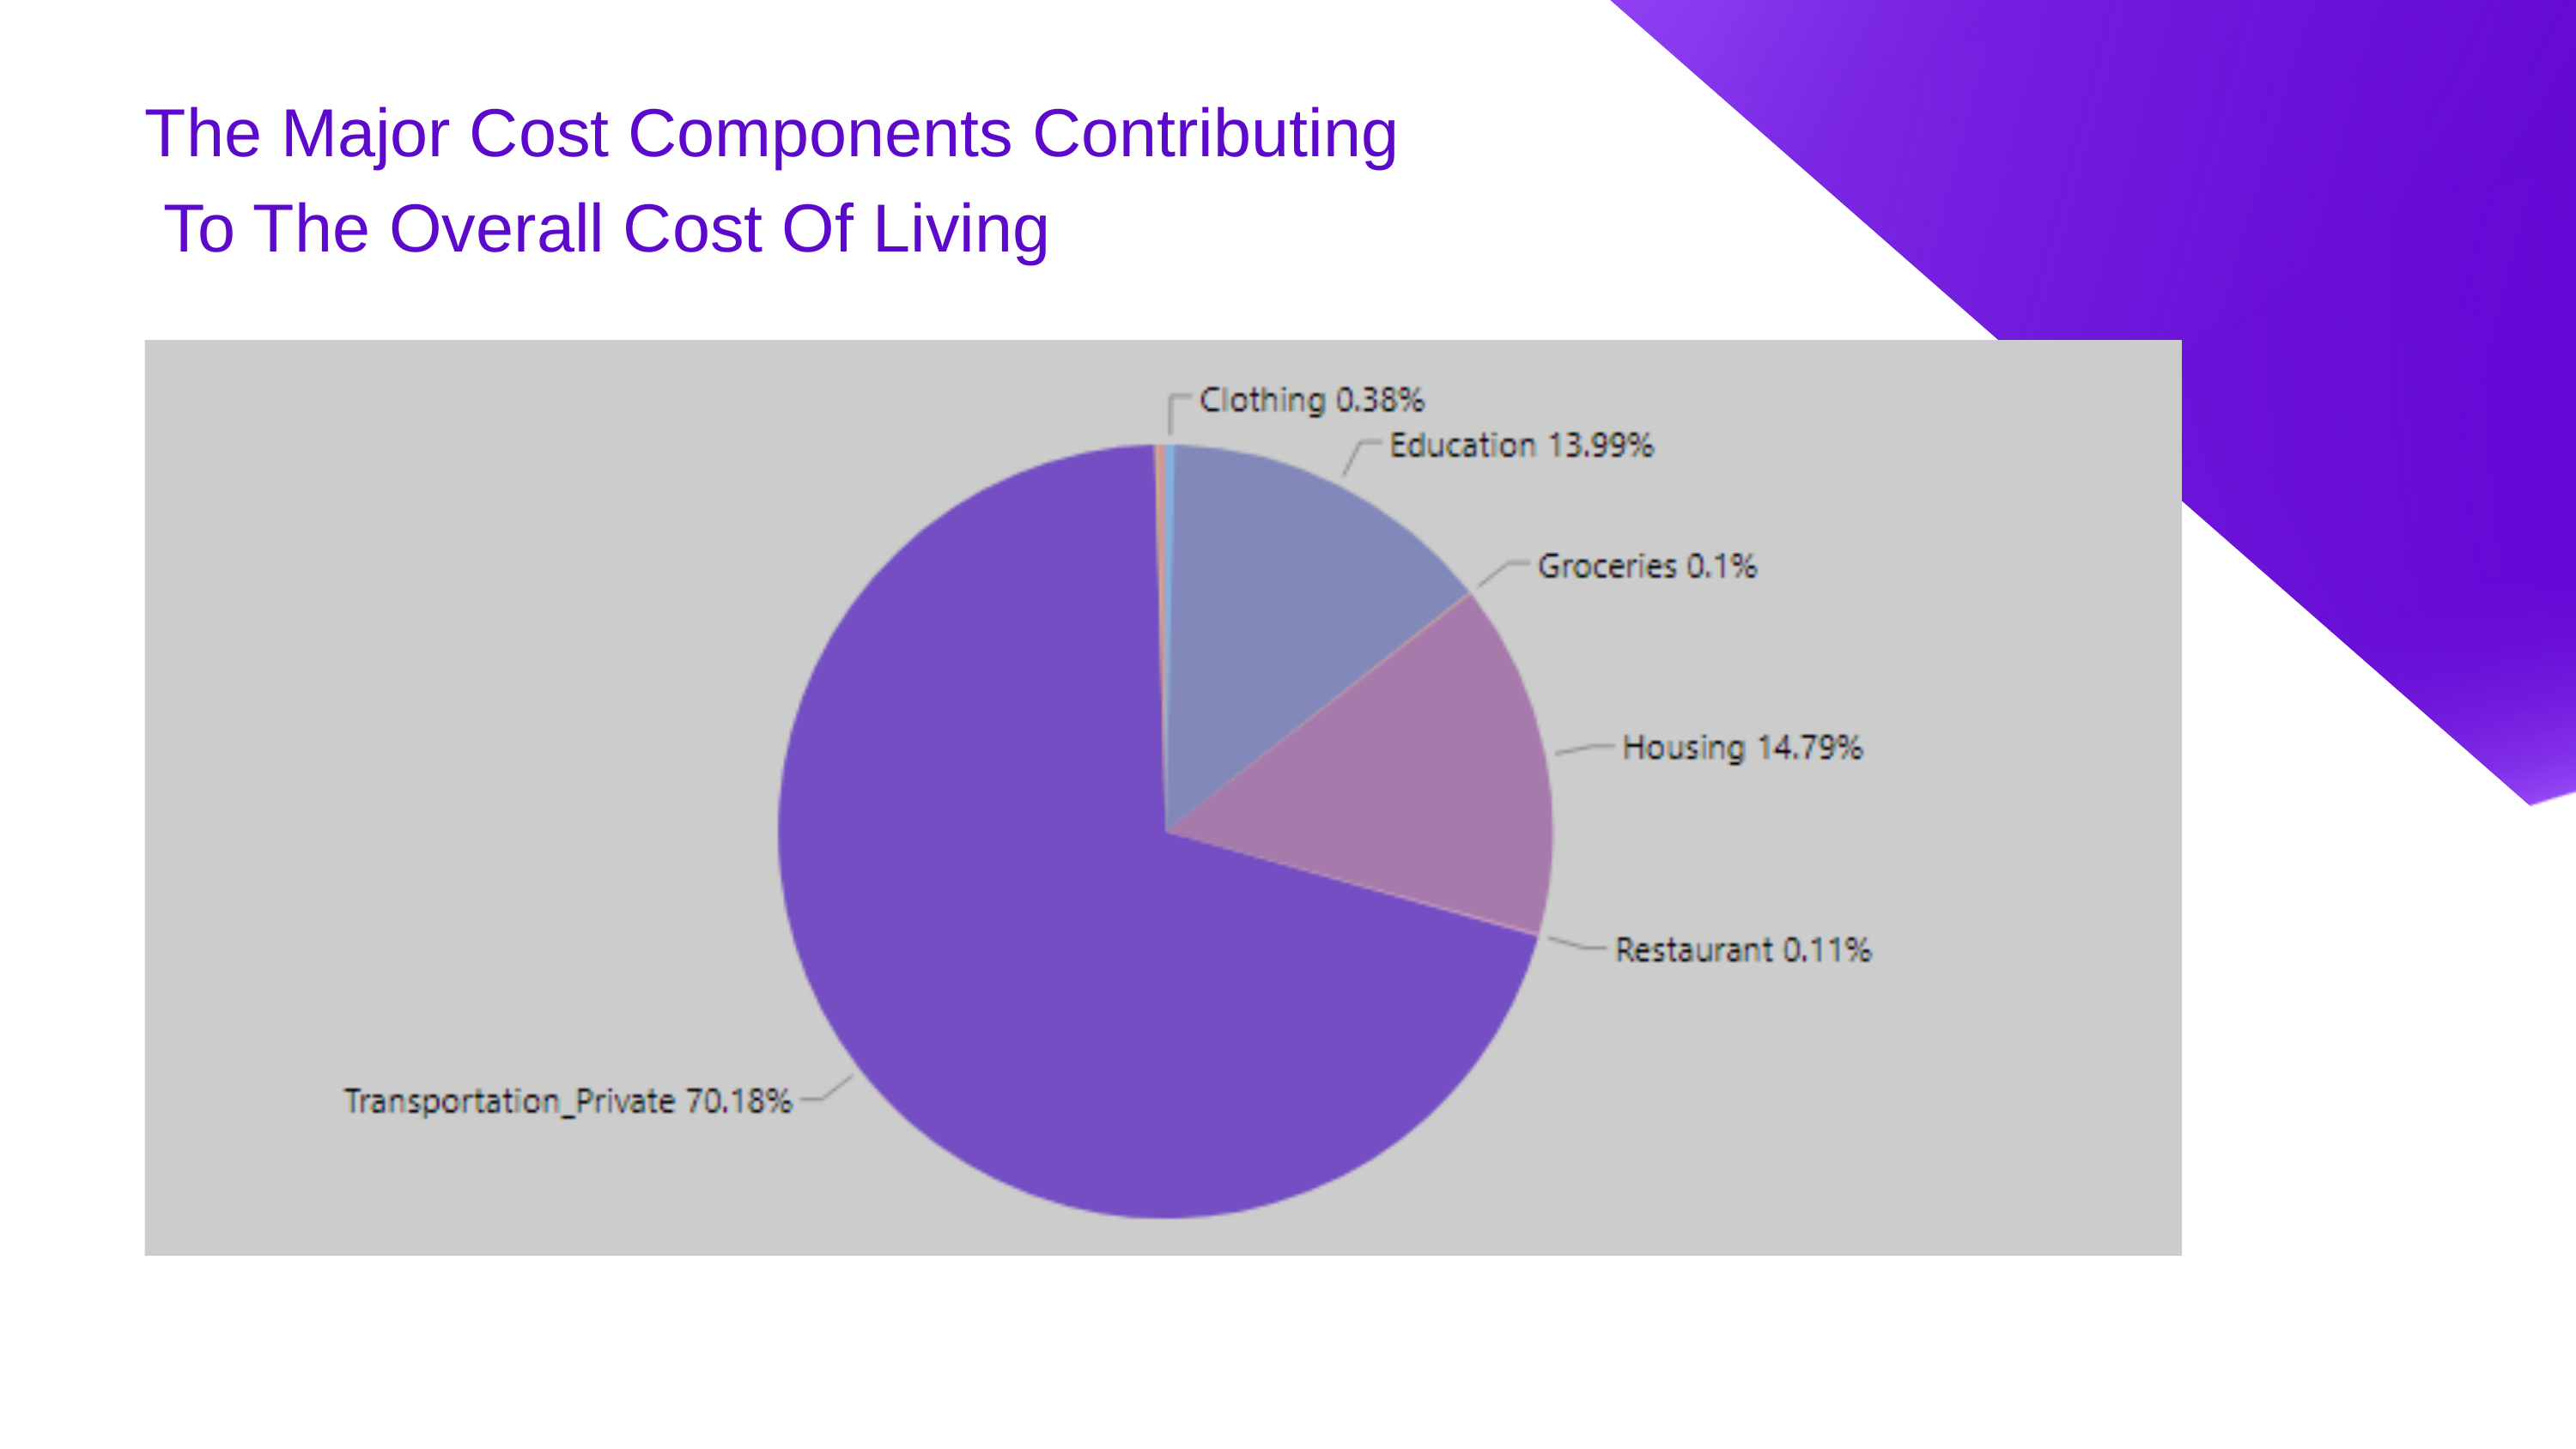

The Major Cost Components Contributing
 To The Overall Cost Of Living